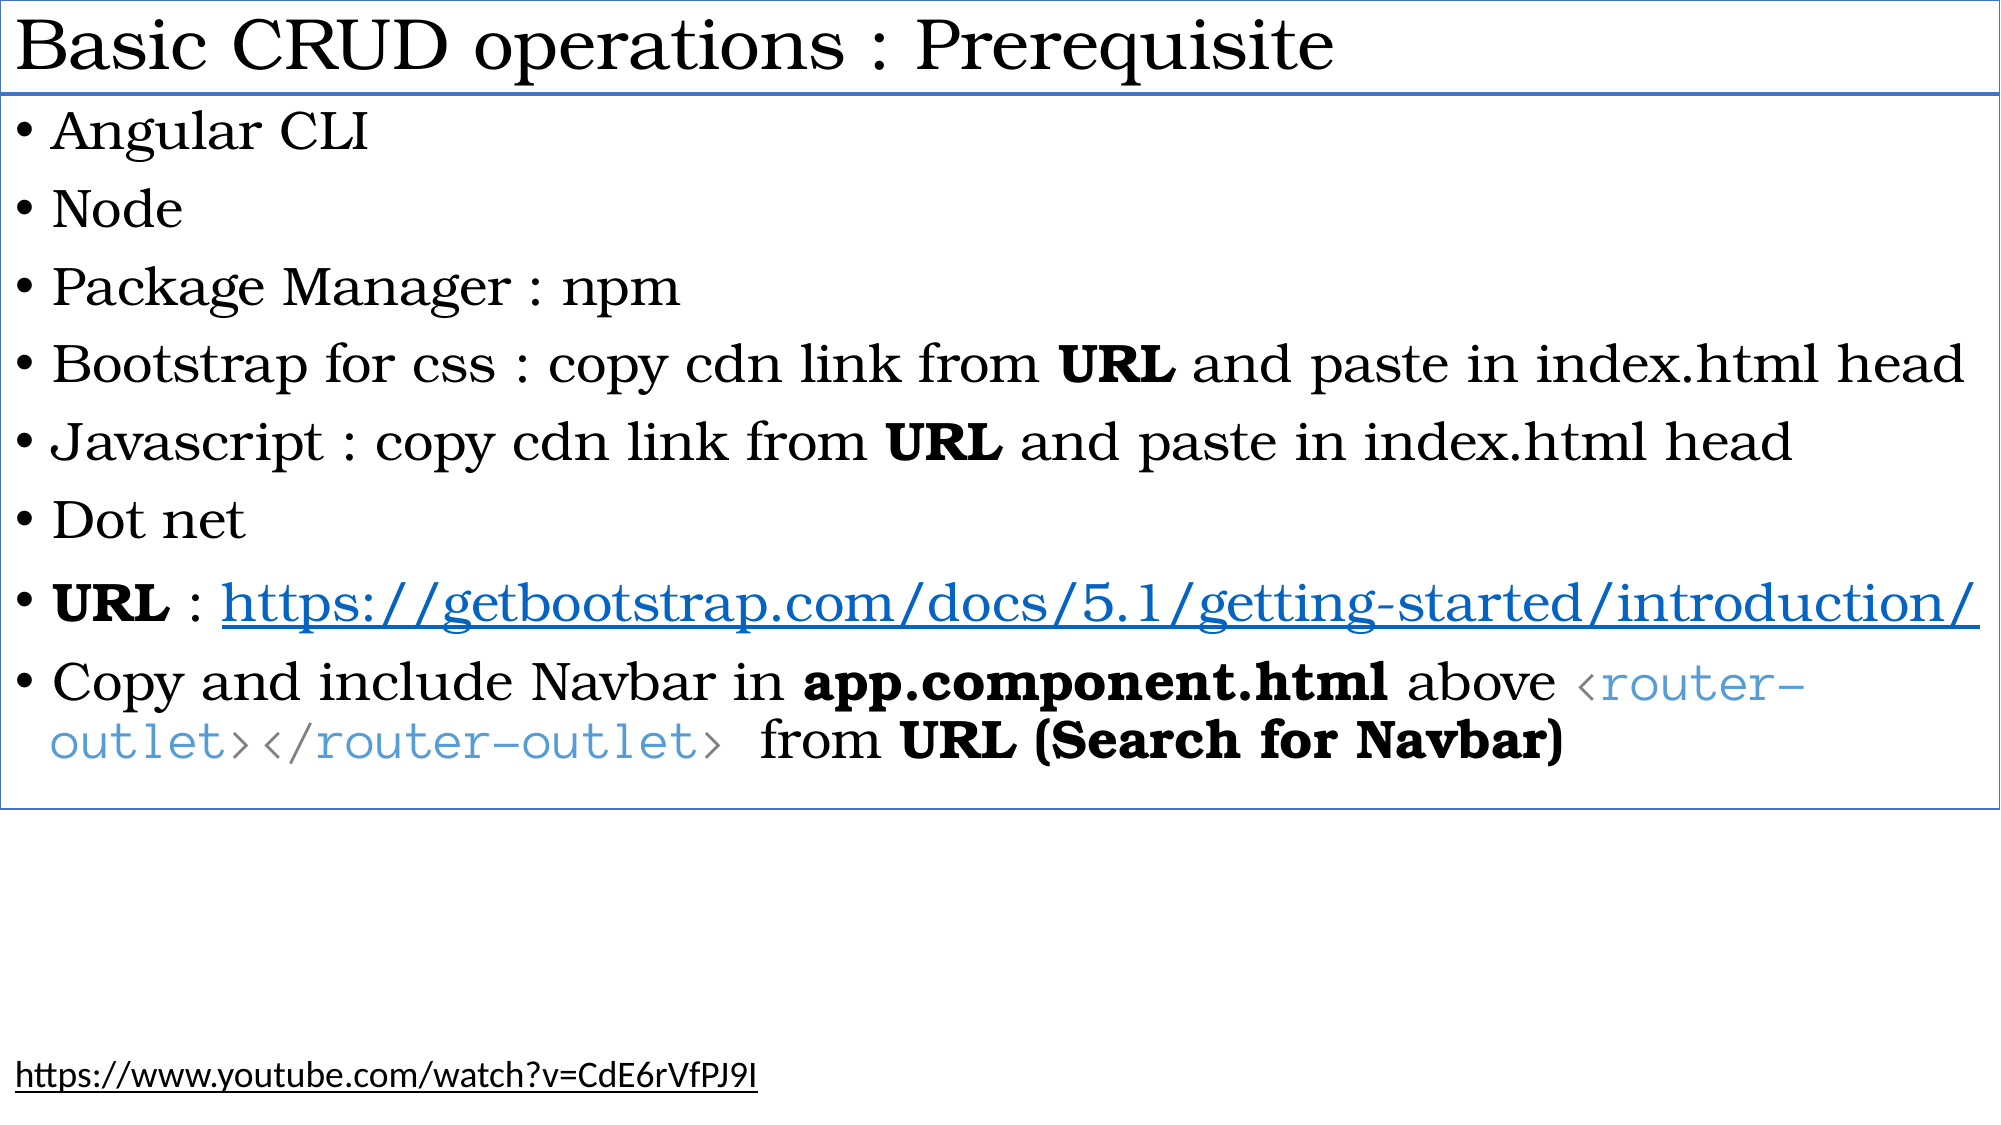

# Basic CRUD operations : Prerequisite
Angular CLI
Node
Package Manager : npm
Bootstrap for css : copy cdn link from URL and paste in index.html head
Javascript : copy cdn link from URL and paste in index.html head
Dot net
URL : https://getbootstrap.com/docs/5.1/getting-started/introduction/
Copy and include Navbar in app.component.html above <router-outlet></router-outlet> from URL (Search for Navbar)
https://www.youtube.com/watch?v=CdE6rVfPJ9I